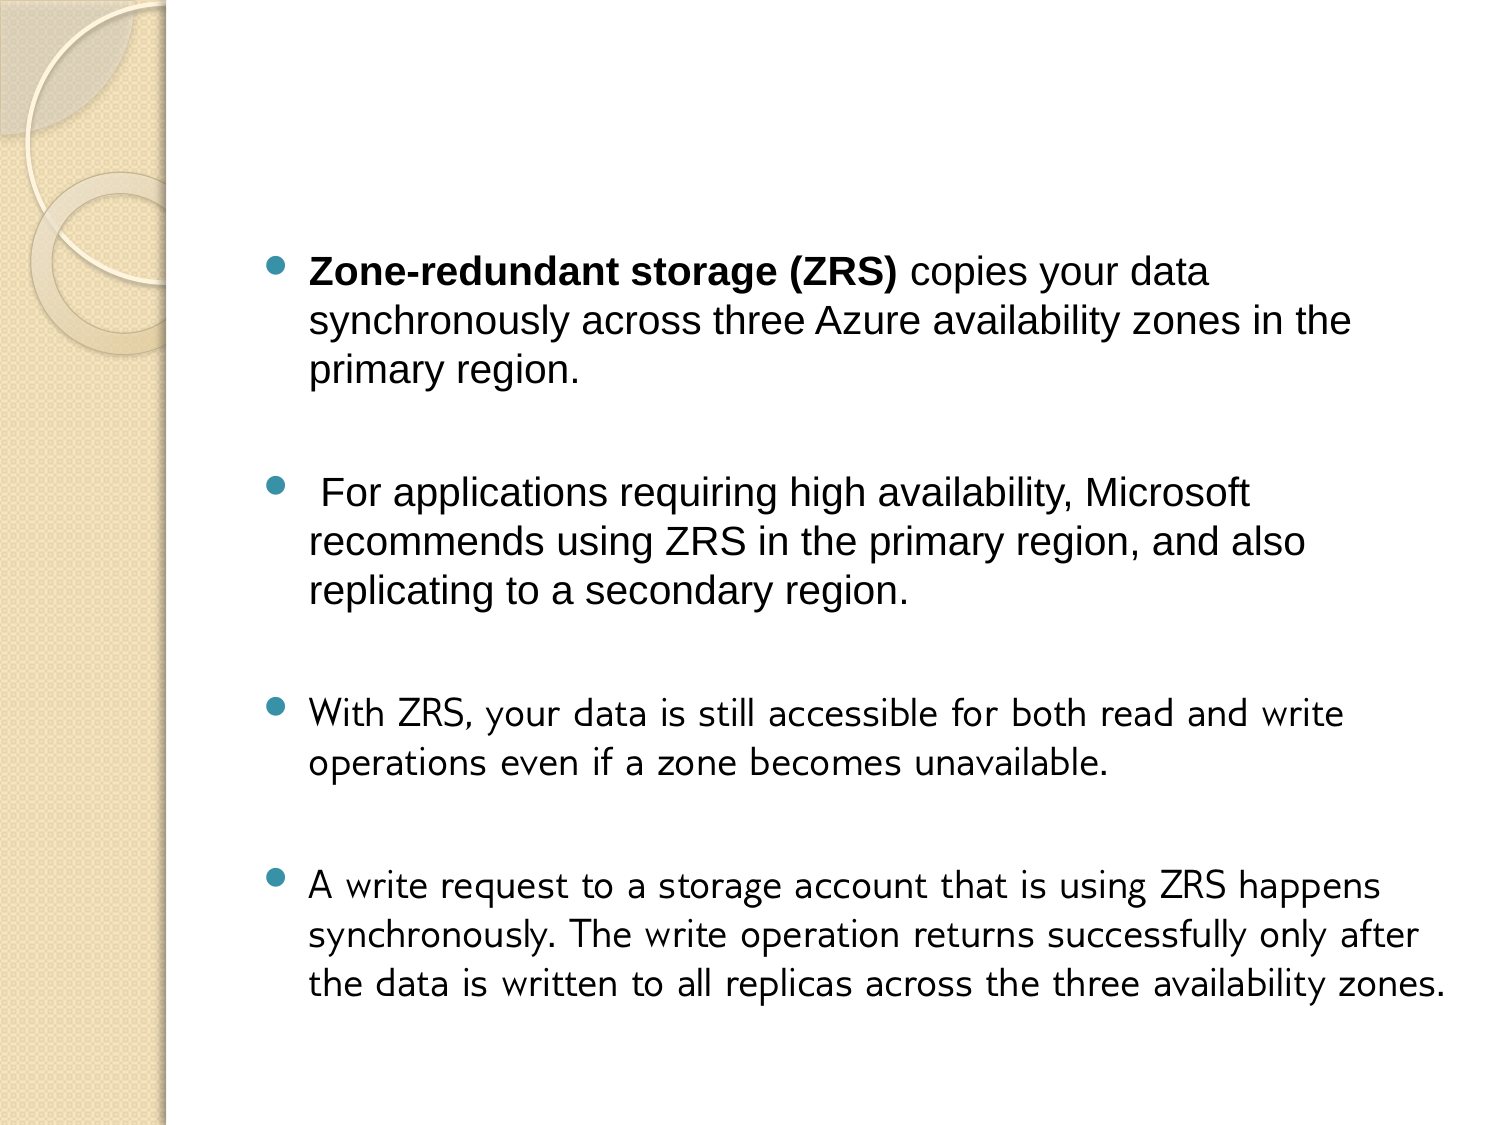

#
Zone-redundant storage (ZRS) copies your data synchronously across three Azure availability zones in the primary region.

 For applications requiring high availability, Microsoft recommends using ZRS in the primary region, and also replicating to a secondary region.

With ZRS, your data is still accessible for both read and write operations even if a zone becomes unavailable.

A write request to a storage account that is using ZRS happens synchronously. The write operation returns successfully only after the data is written to all replicas across the three availability zones.